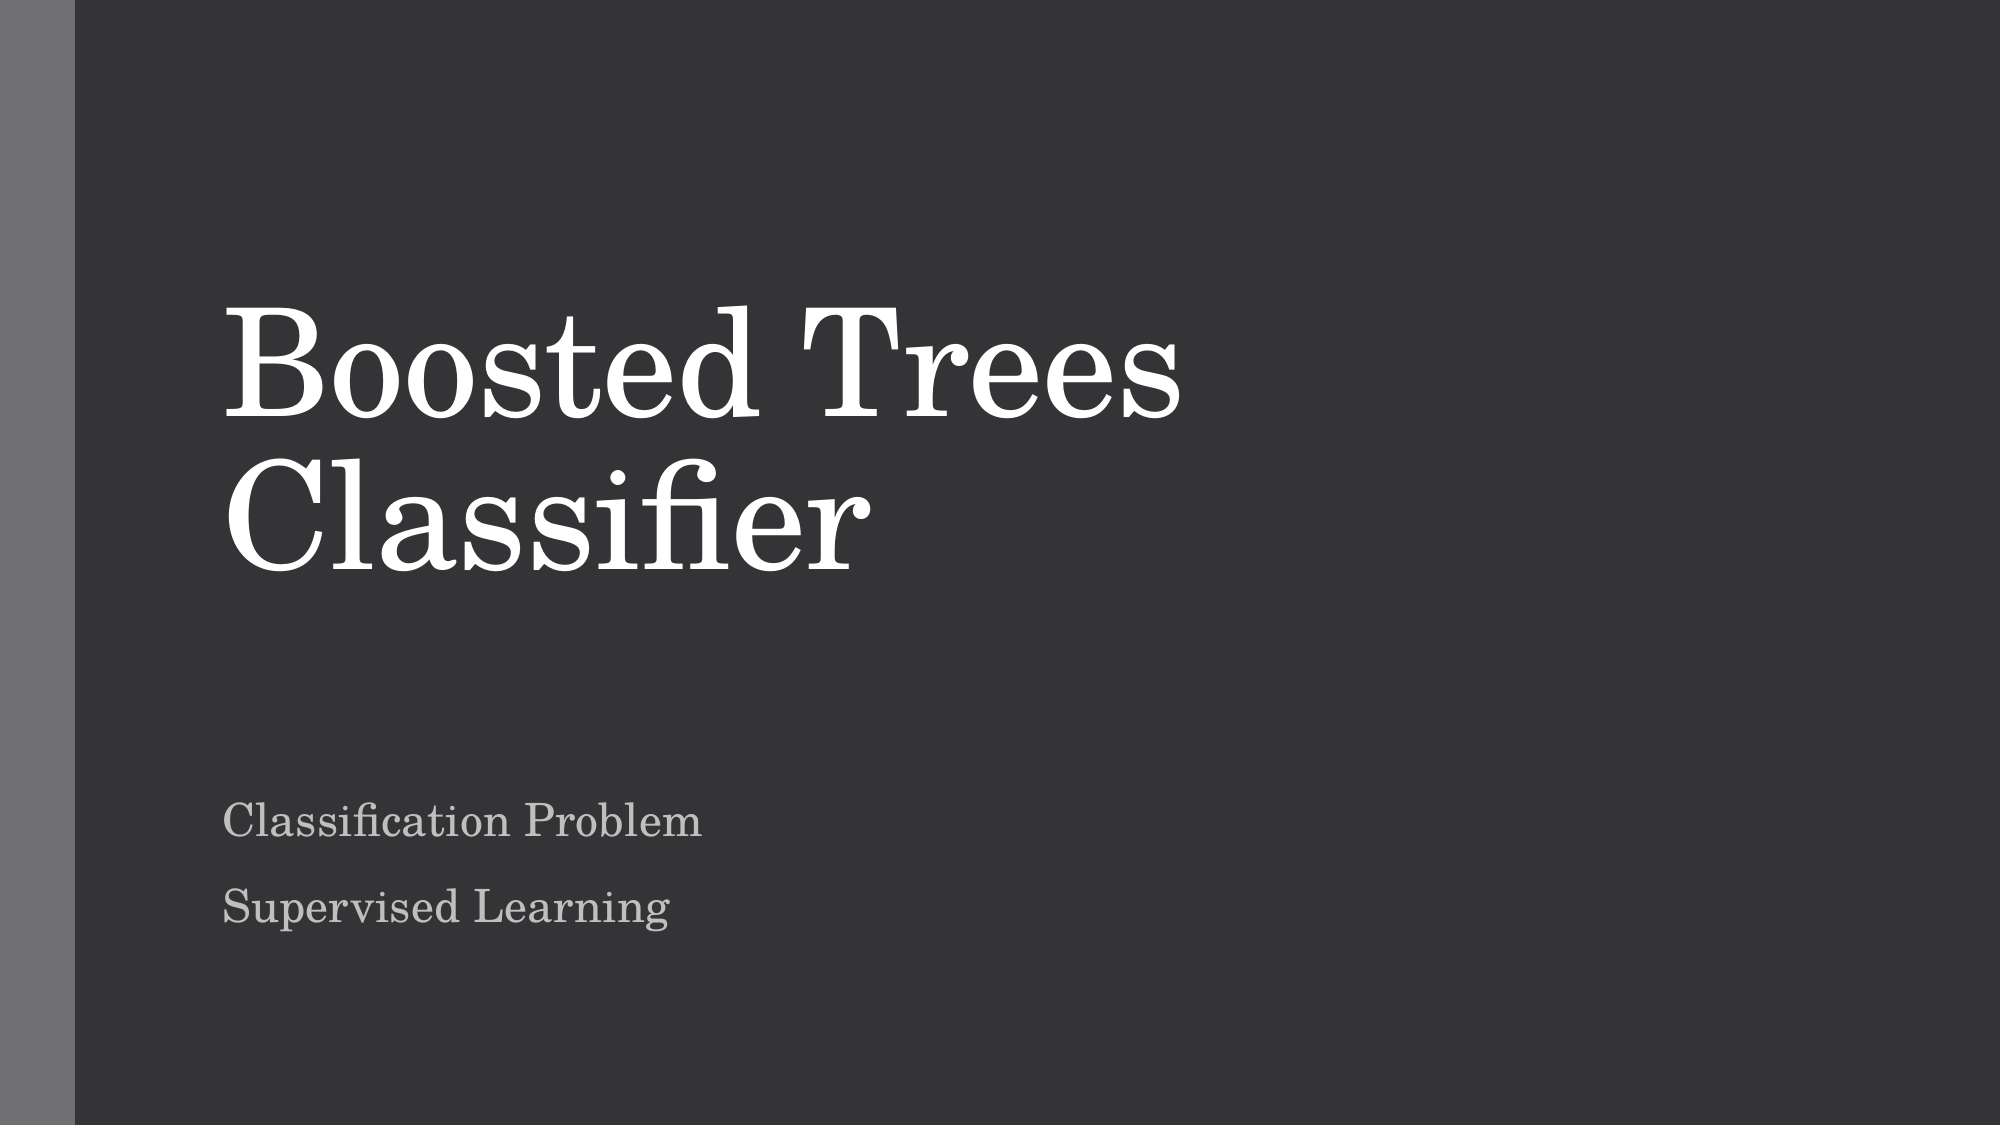

# Boosted Trees Classifier
Classification Problem
Supervised Learning